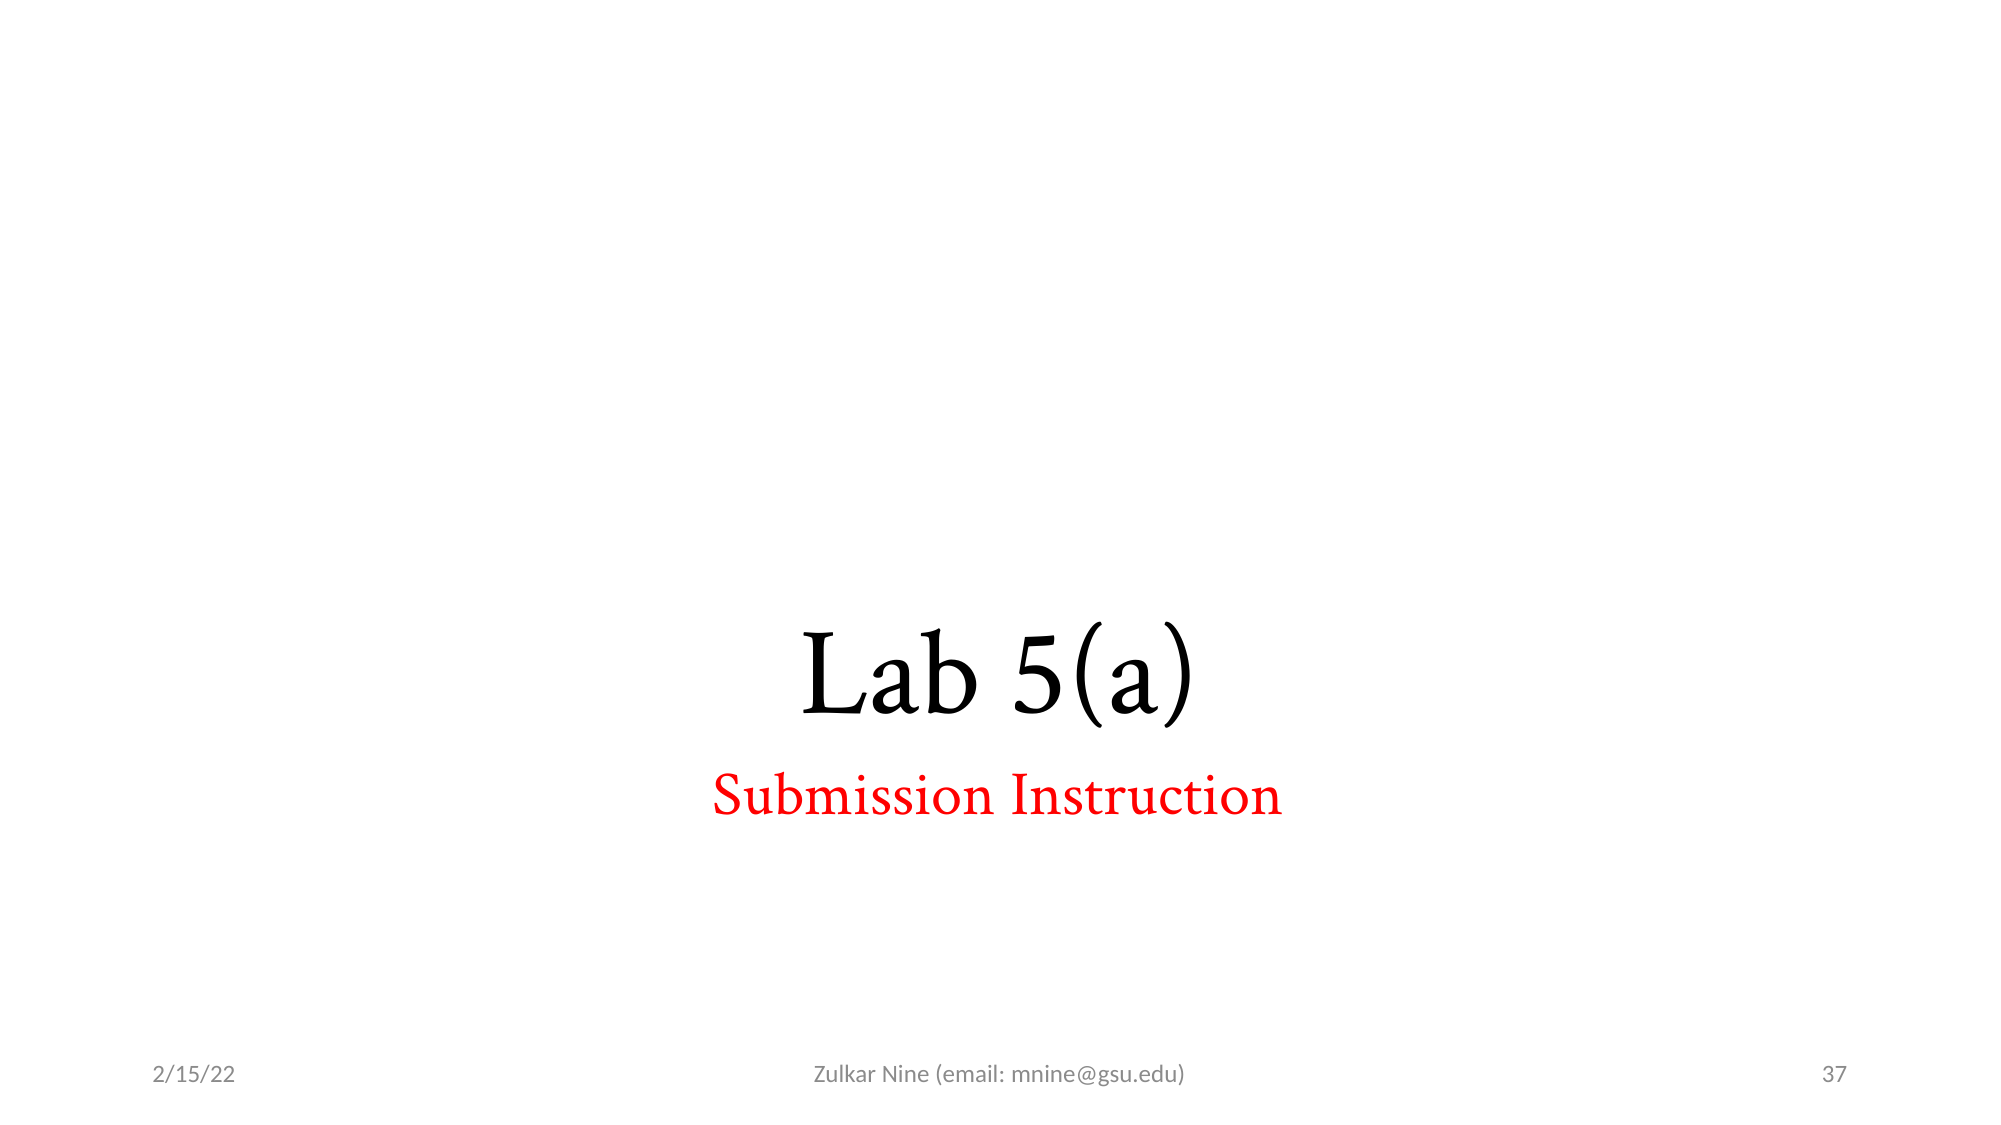

# Lab 5(a)
Submission Instruction
2/15/22
Zulkar Nine (email: mnine@gsu.edu)
37